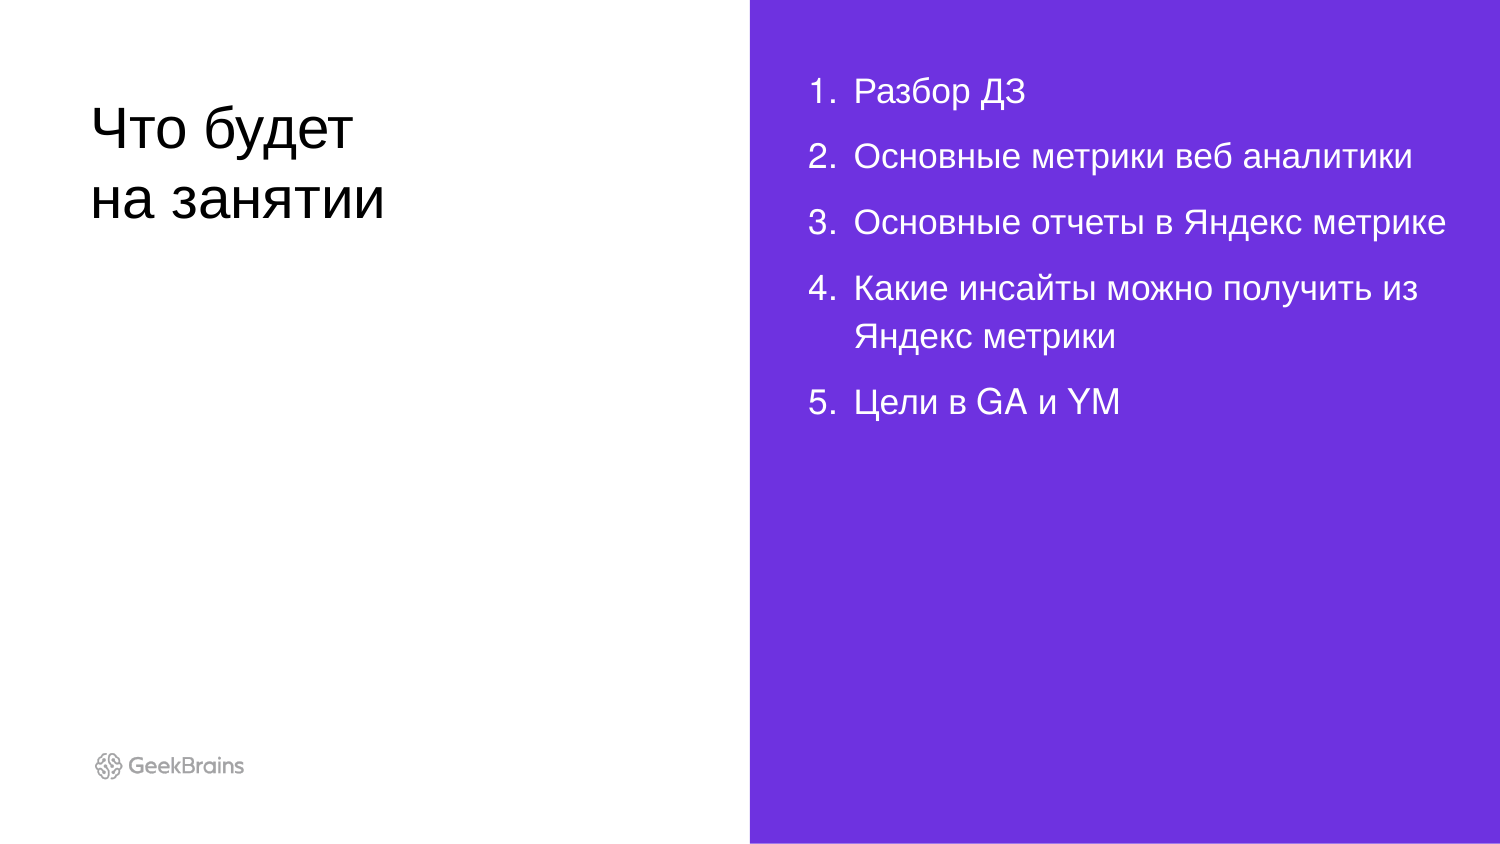

Разбор ДЗ
Основные метрики веб аналитики
Основные отчеты в Яндекс метрике
Какие инсайты можно получить из Яндекс метрики
Цели в GA и YM

# Что будет на занятии